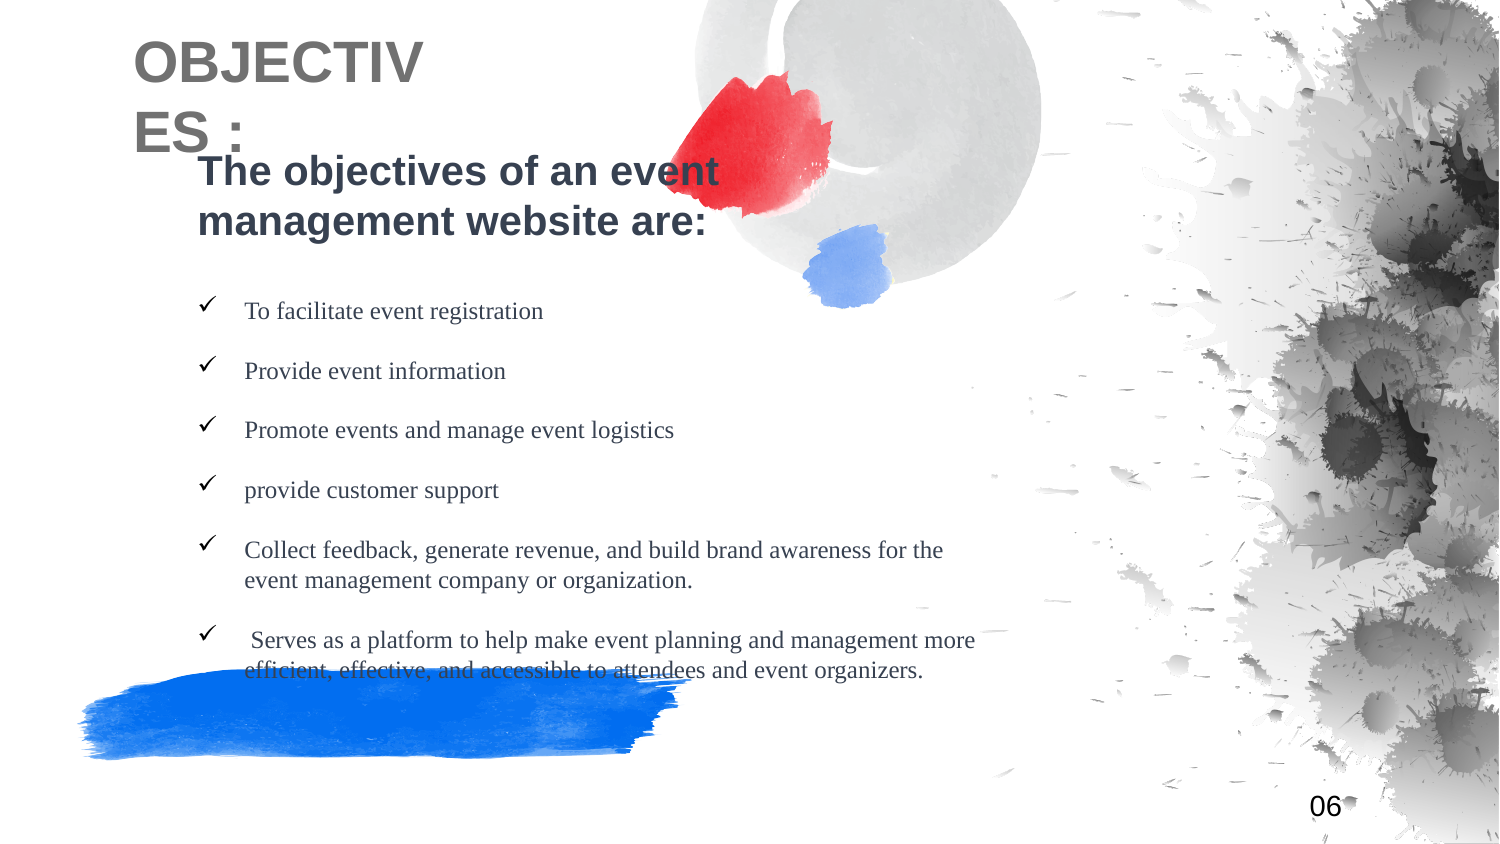

OBJECTIVES :
The objectives of an event management website are:

To facilitate event registration

Provide event information

Promote events and manage event logistics

provide customer support

Collect feedback, generate revenue, and build brand awareness for the event management company or organization.

 Serves as a platform to help make event planning and management more efficient, effective, and accessible to attendees and event organizers.
06